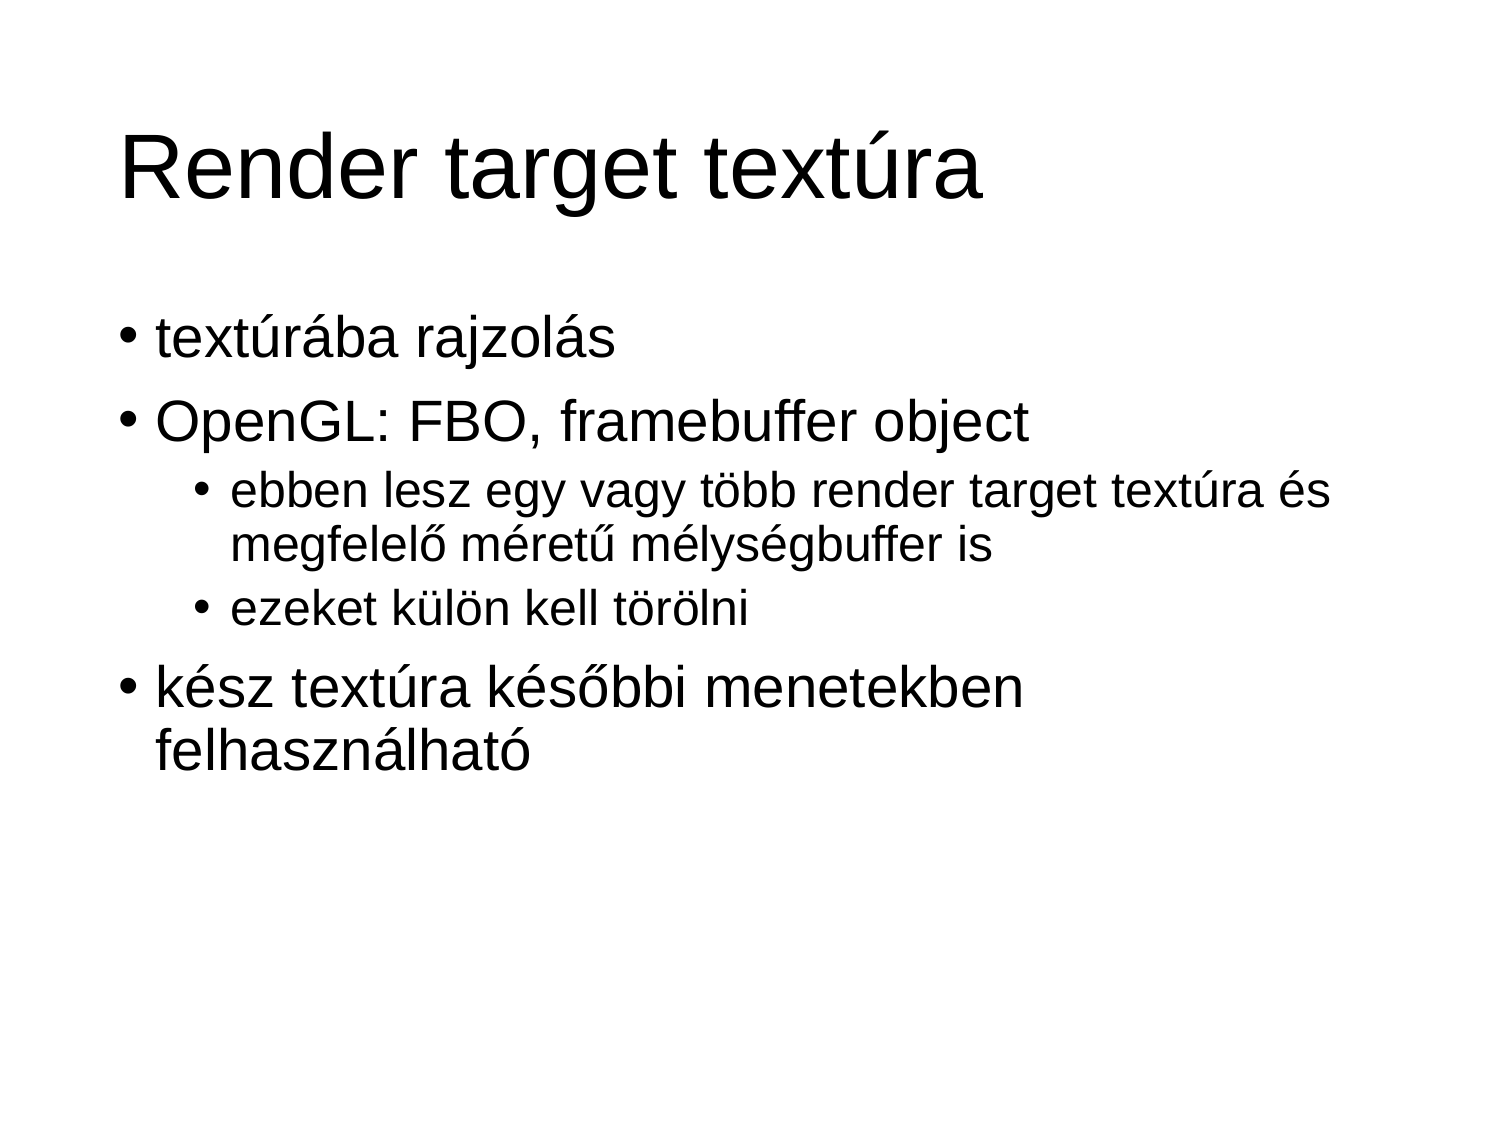

# Render target textúra
textúrába rajzolás
OpenGL: FBO, framebuffer object
ebben lesz egy vagy több render target textúra és megfelelő méretű mélységbuffer is
ezeket külön kell törölni
kész textúra későbbi menetekben felhasználható